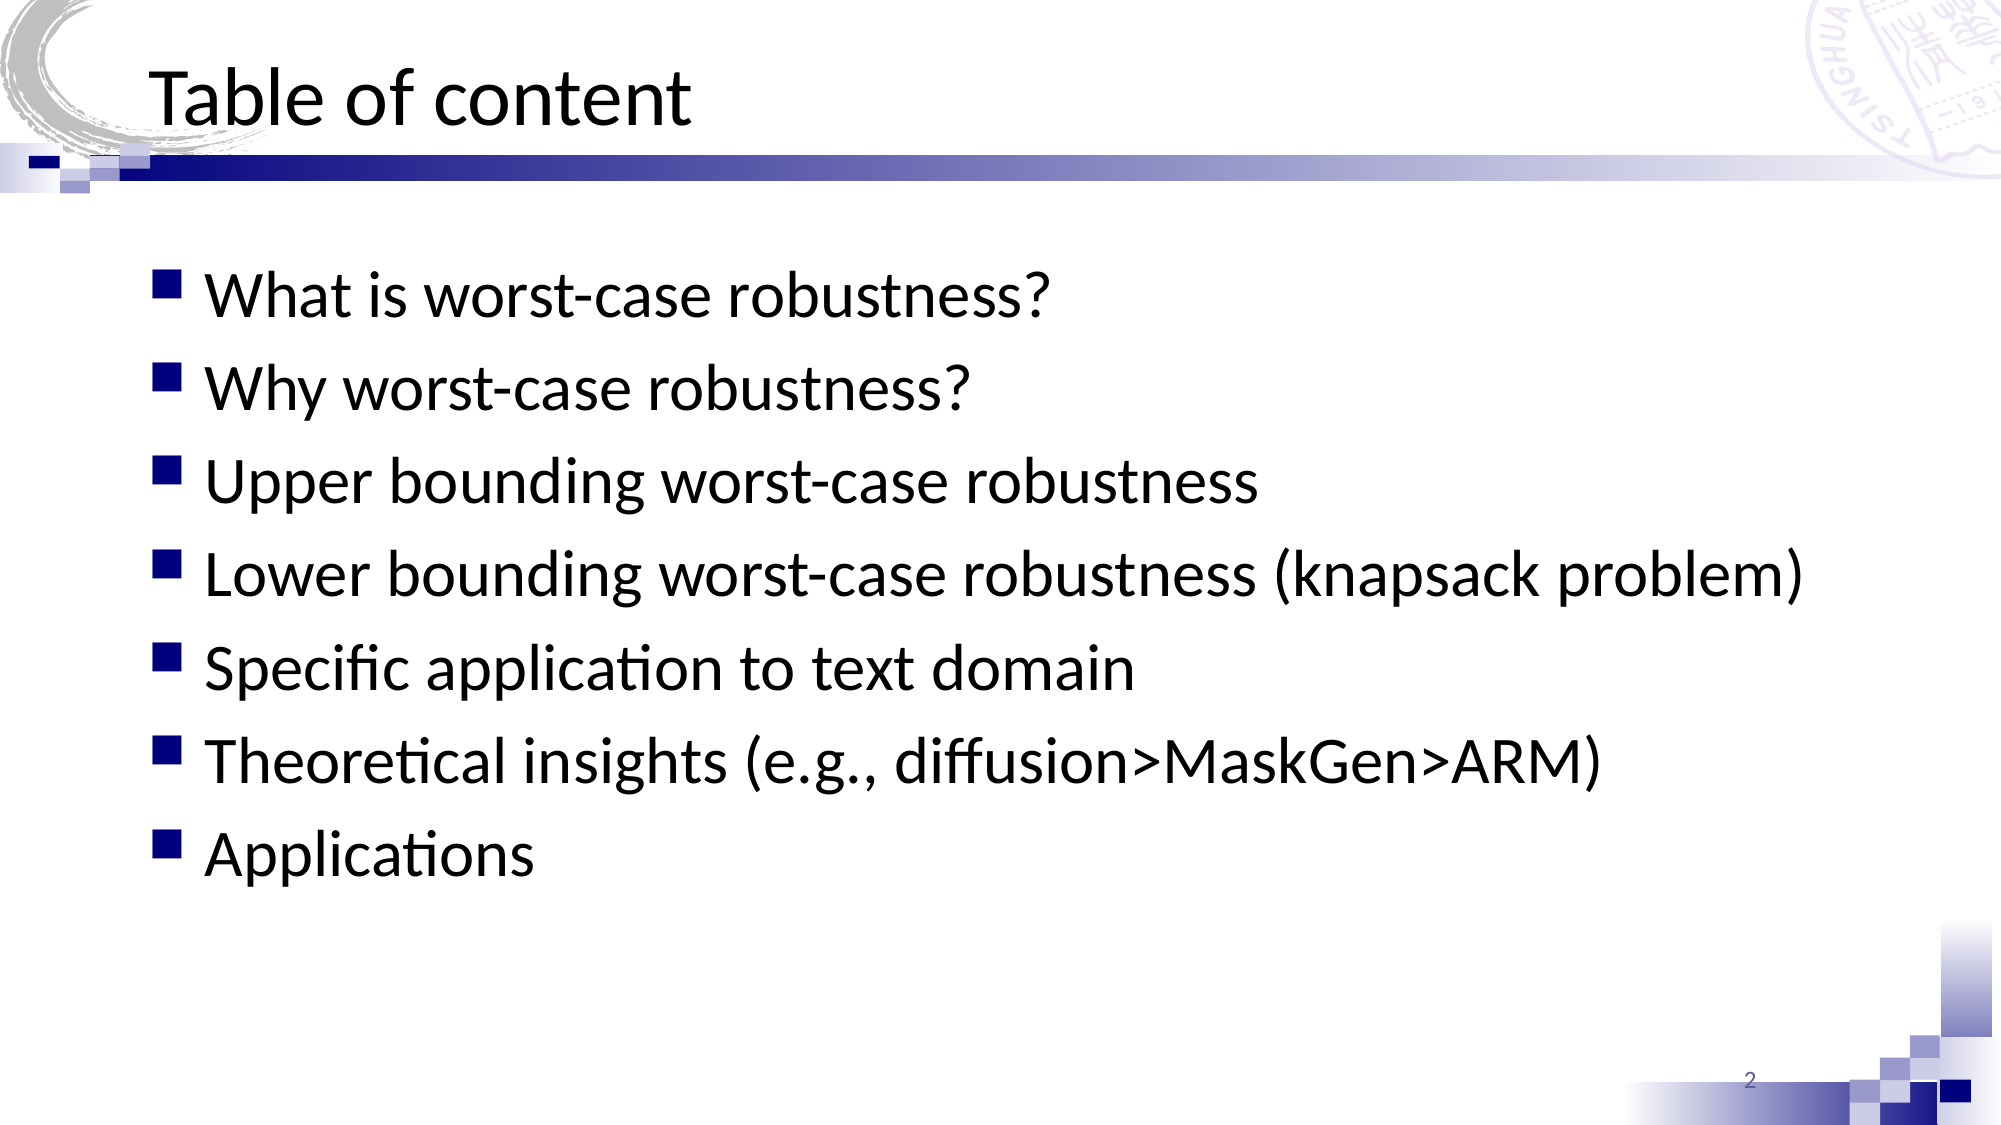

# Table of content
What is worst-case robustness?
Why worst-case robustness?
Upper bounding worst-case robustness
Lower bounding worst-case robustness (knapsack problem)
Specific application to text domain
Theoretical insights (e.g., diffusion>MaskGen>ARM)
Applications